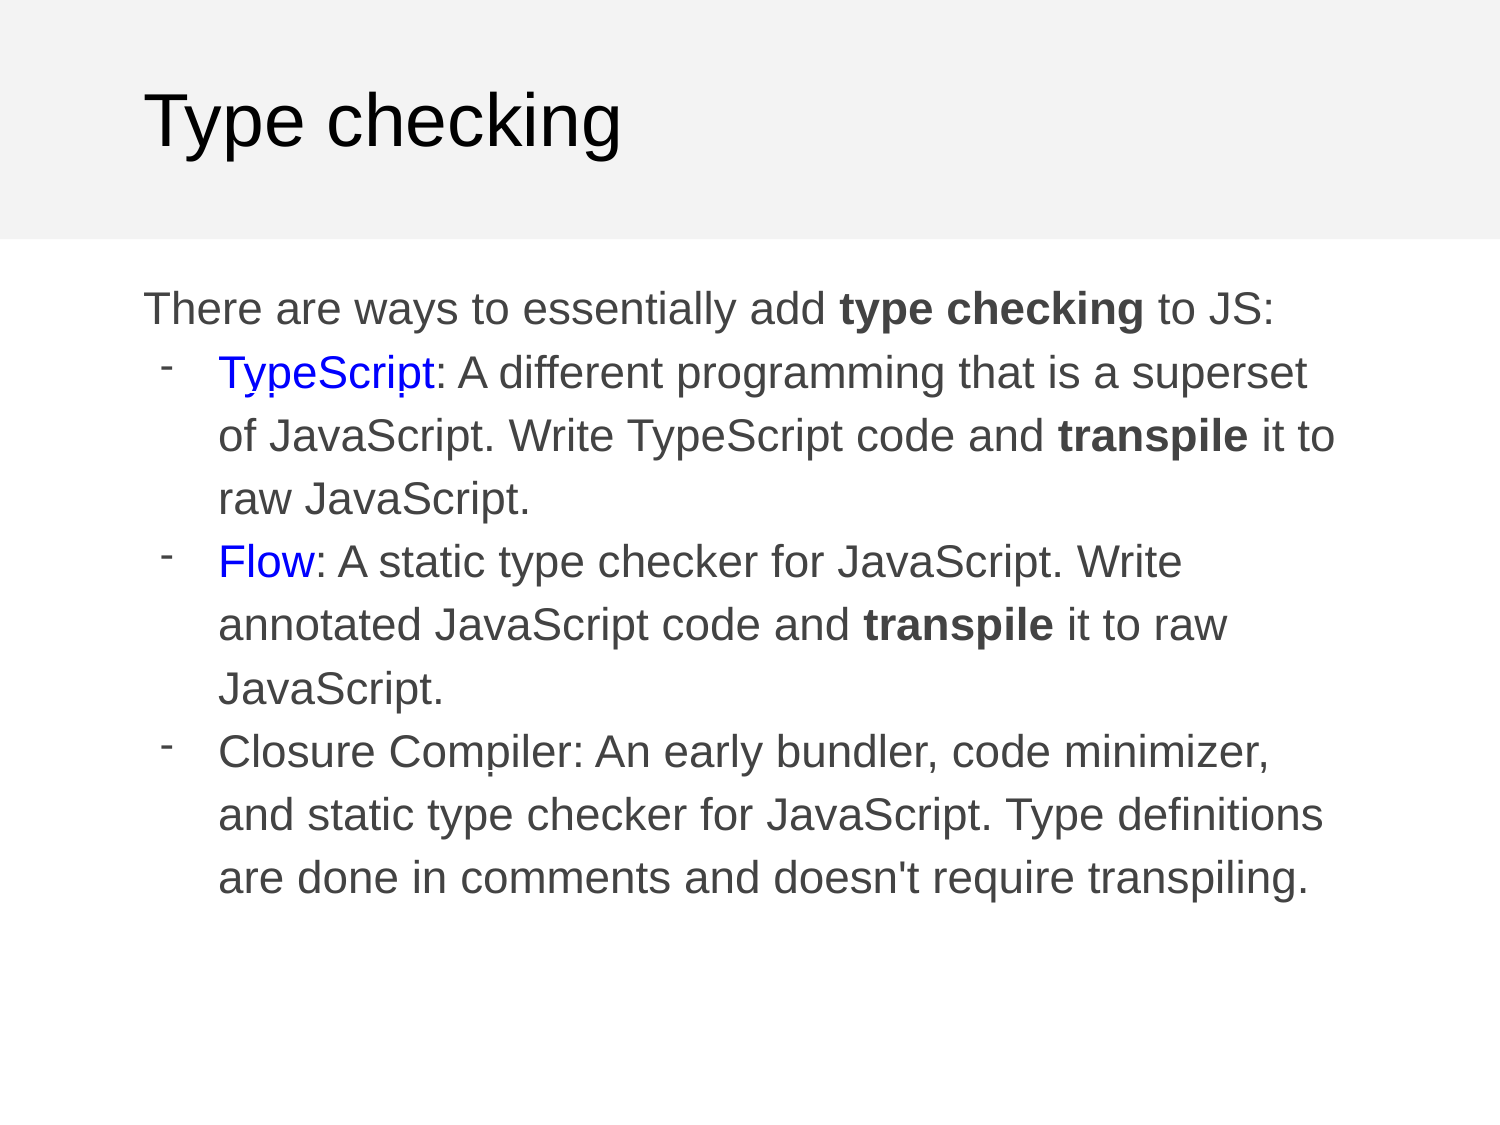

Type checking
There are ways to essentially add type checking to JS:
TypeScript: A different programming that is a superset of JavaScript. Write TypeScript code and transpile it to raw JavaScript.
Flow: A static type checker for JavaScript. Write annotated JavaScript code and transpile it to raw JavaScript.
Closure Compiler: An early bundler, code minimizer, and static type checker for JavaScript. Type definitions are done in comments and doesn't require transpiling.